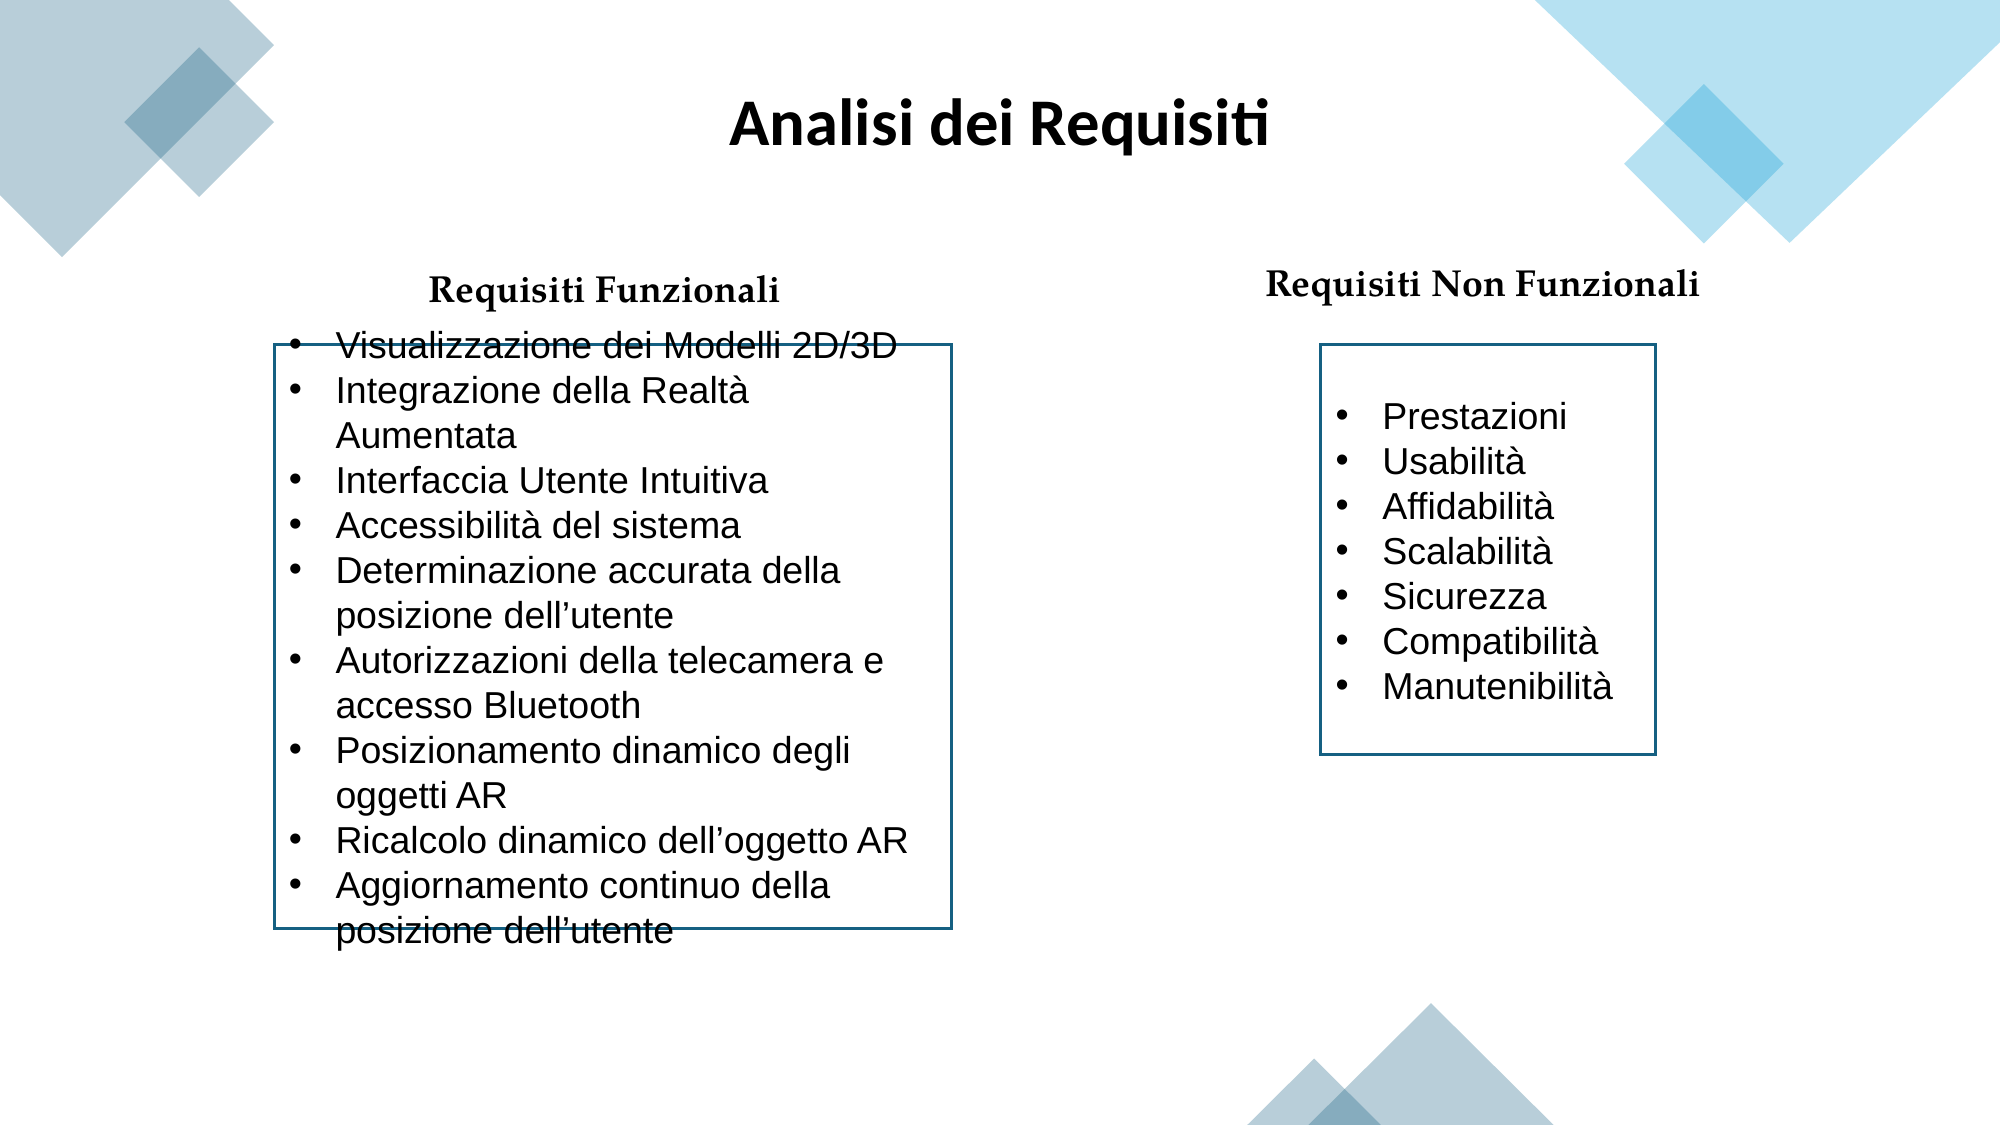

Analisi dei Requisiti

Requisiti Non Funzionali
Requisiti Funzionali
Visualizzazione dei Modelli 2D/3D
Integrazione della Realtà Aumentata
Interfaccia Utente Intuitiva
Accessibilità del sistema
Determinazione accurata della posizione dell’utente
Autorizzazioni della telecamera e accesso Bluetooth
Posizionamento dinamico degli oggetti AR
Ricalcolo dinamico dell’oggetto AR
Aggiornamento continuo della posizione dell’utente
Prestazioni
Usabilità
Affidabilità
Scalabilità
Sicurezza
Compatibilità
Manutenibilità